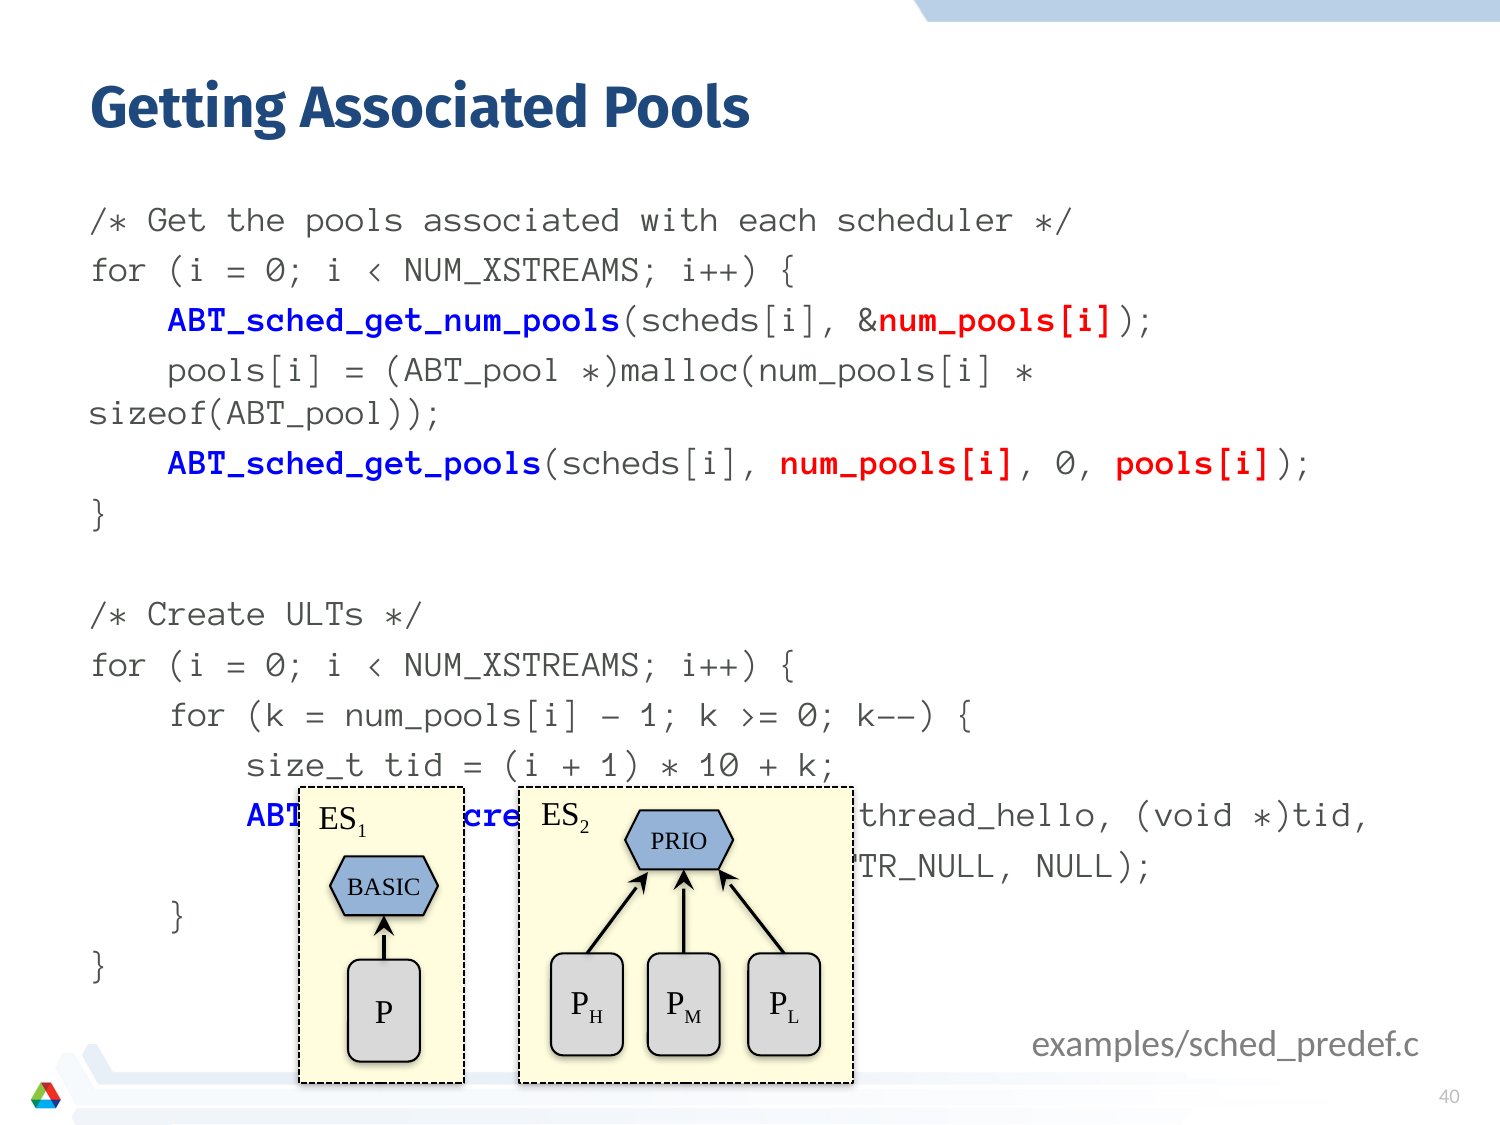

# Getting Associated Pools
/* Get the pools associated with each scheduler */
for (i = 0; i < NUM_XSTREAMS; i++) {
    ABT_sched_get_num_pools(scheds[i], &num_pools[i]);
    pools[i] = (ABT_pool *)malloc(num_pools[i] * sizeof(ABT_pool));
    ABT_sched_get_pools(scheds[i], num_pools[i], 0, pools[i]);
}

/* Create ULTs */
for (i = 0; i < NUM_XSTREAMS; i++) {
    for (k = num_pools[i] - 1; k >= 0; k--) {
        size_t tid = (i + 1) * 10 + k;
        ABT_thread_create(pools[i][k], thread_hello, (void *)tid,
                          ABT_THREAD_ATTR_NULL, NULL);
    }
}
ES2

ES1
PRIO
BASIC
PH
PM
PL
P
examples/sched_predef.c
40